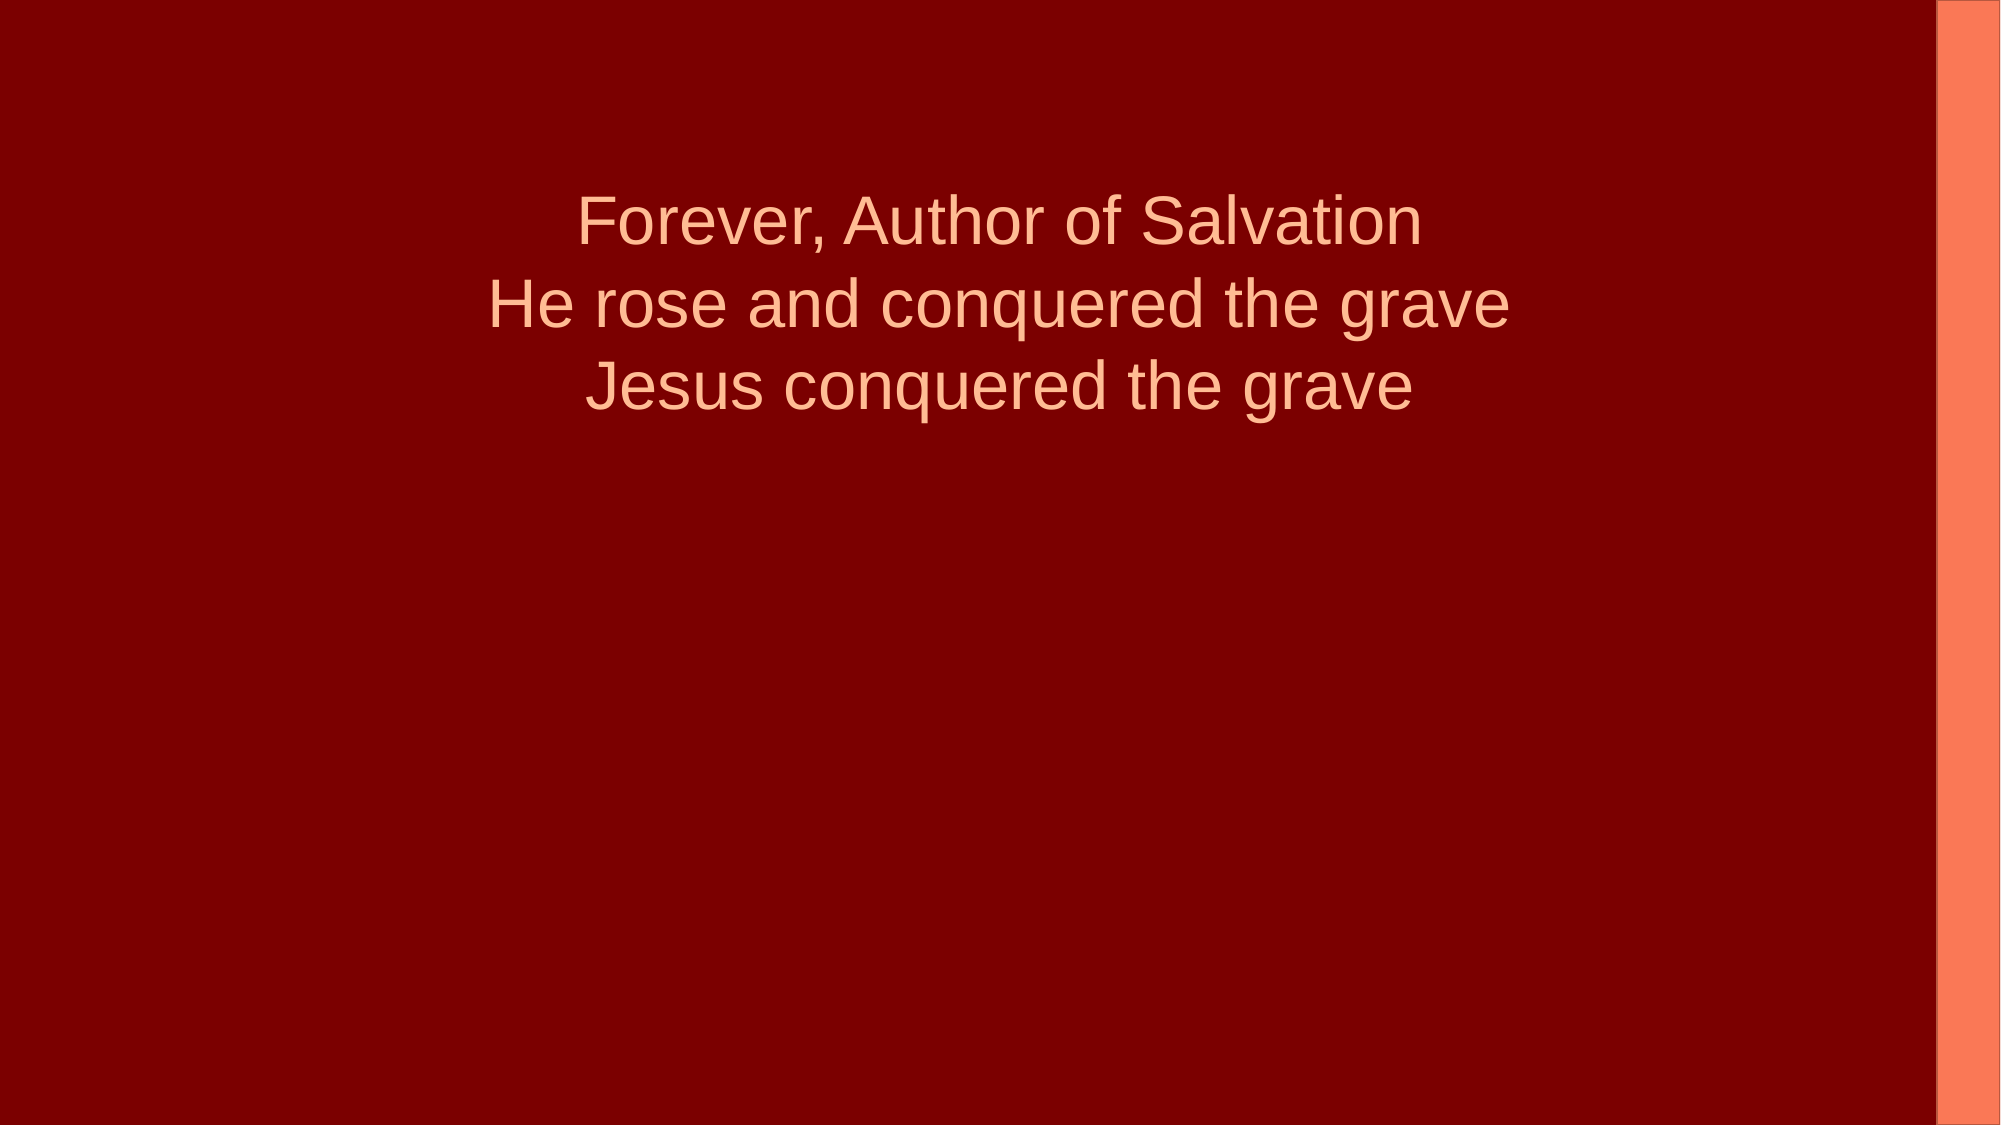

Forever, Author of Salvation
He rose and conquered the grave
Jesus conquered the grave